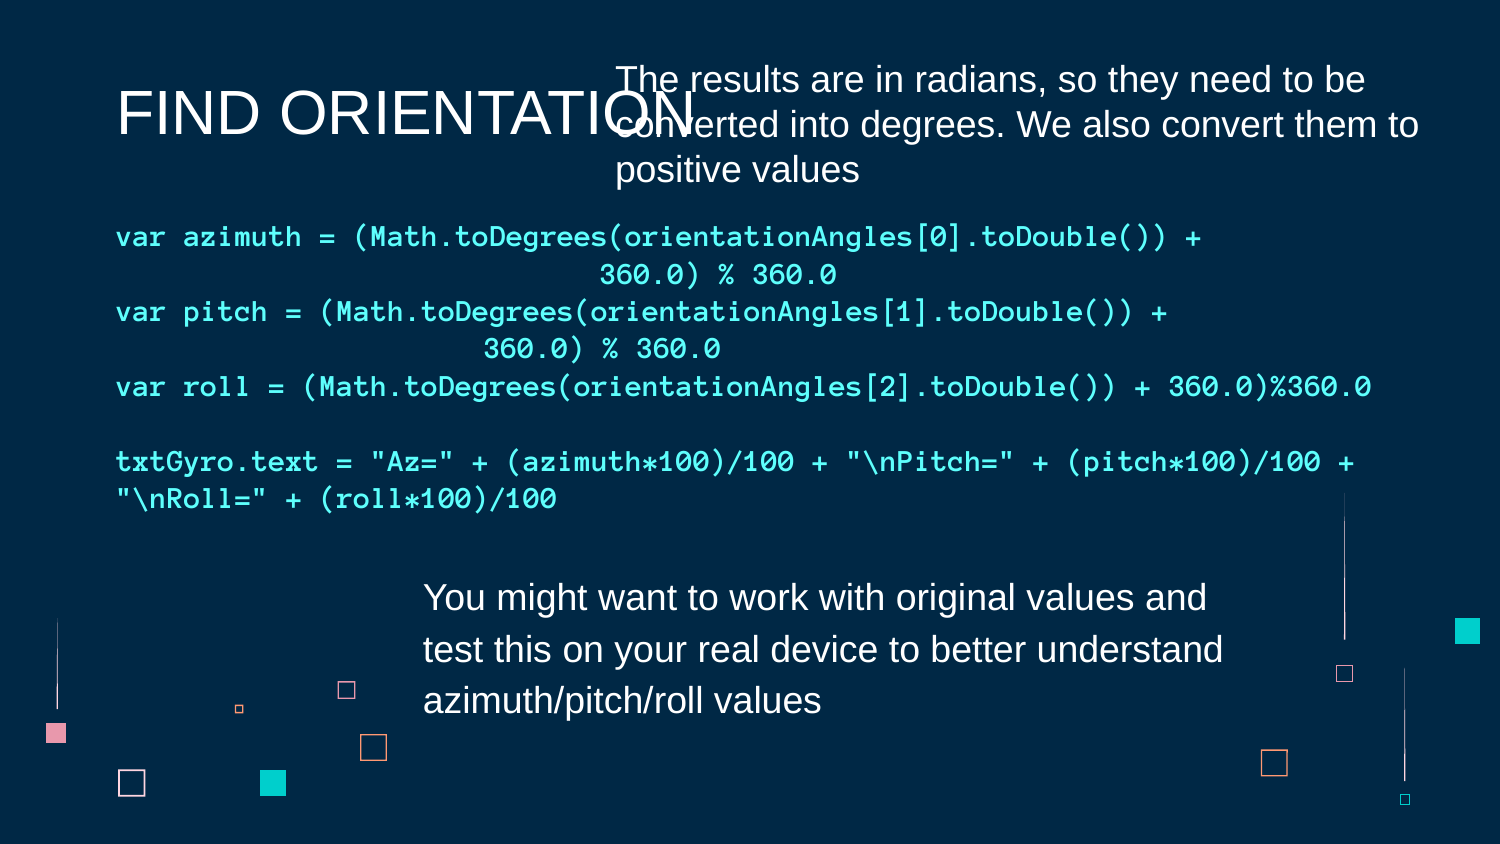

The results are in radians, so they need to be converted into degrees. We also convert them to positive values
# FIND ORIENTATION
var azimuth = (Math.toDegrees(orientationAngles[0].toDouble()) +
			  360.0) % 360.0
var pitch = (Math.toDegrees(orientationAngles[1].toDouble()) +
		    360.0) % 360.0
var roll = (Math.toDegrees(orientationAngles[2].toDouble()) + 360.0)%360.0

txtGyro.text = "Az=" + (azimuth*100)/100 + "\nPitch=" + (pitch*100)/100 + "\nRoll=" + (roll*100)/100

You might want to work with original values and test this on your real device to better understand azimuth/pitch/roll values